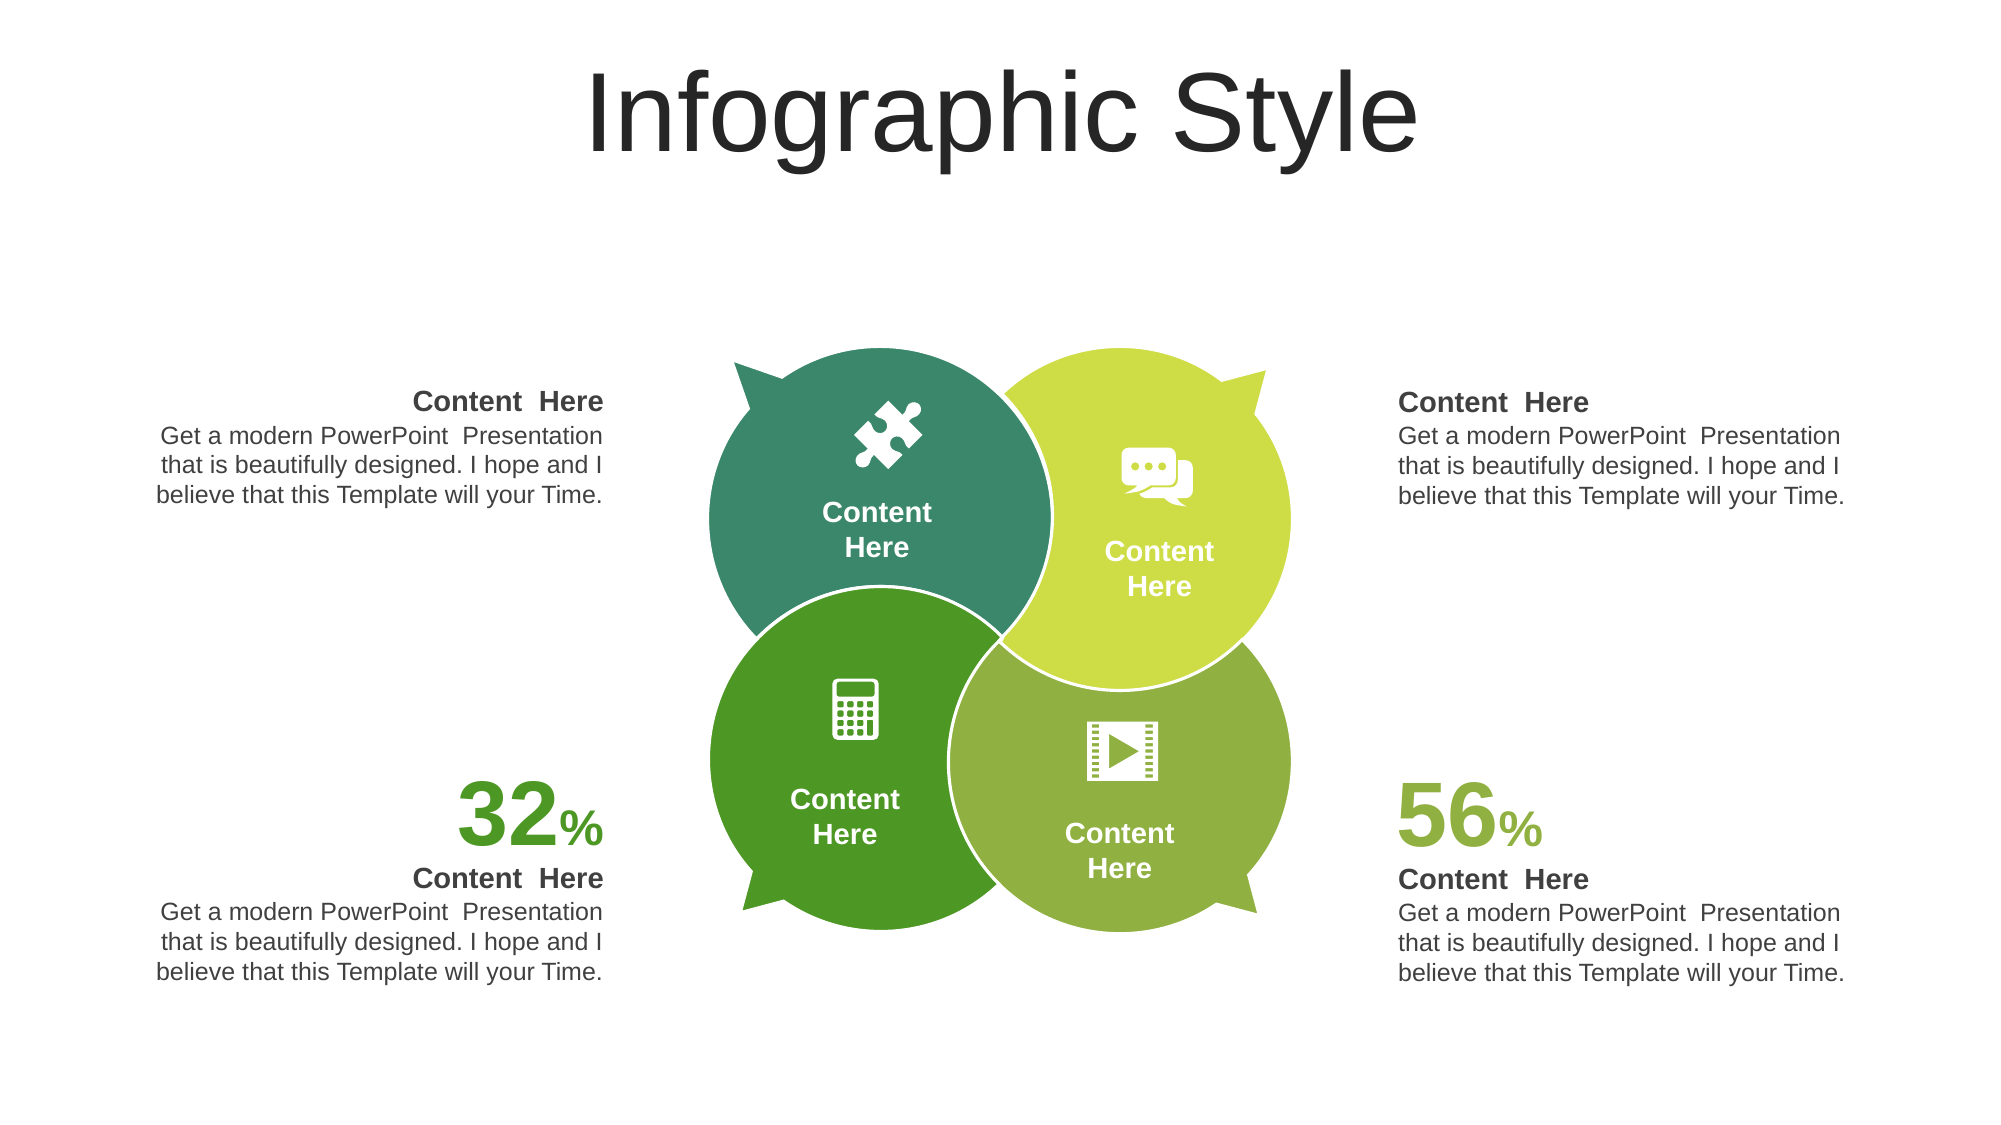

Infographic Style

Content  Here
Content  Here

Get a modern PowerPoint  Presentation that is beautifully designed. I hope and I believe that this Template will your Time.
Get a modern PowerPoint  Presentation that is beautifully designed. I hope and I believe that this Template will your Time.

Content
Here
Content
Here

32%
56%
Content
Here
Content
Here
Content  Here
Content  Here
Get a modern PowerPoint  Presentation that is beautifully designed. I hope and I believe that this Template will your Time.
Get a modern PowerPoint  Presentation that is beautifully designed. I hope and I believe that this Template will your Time.